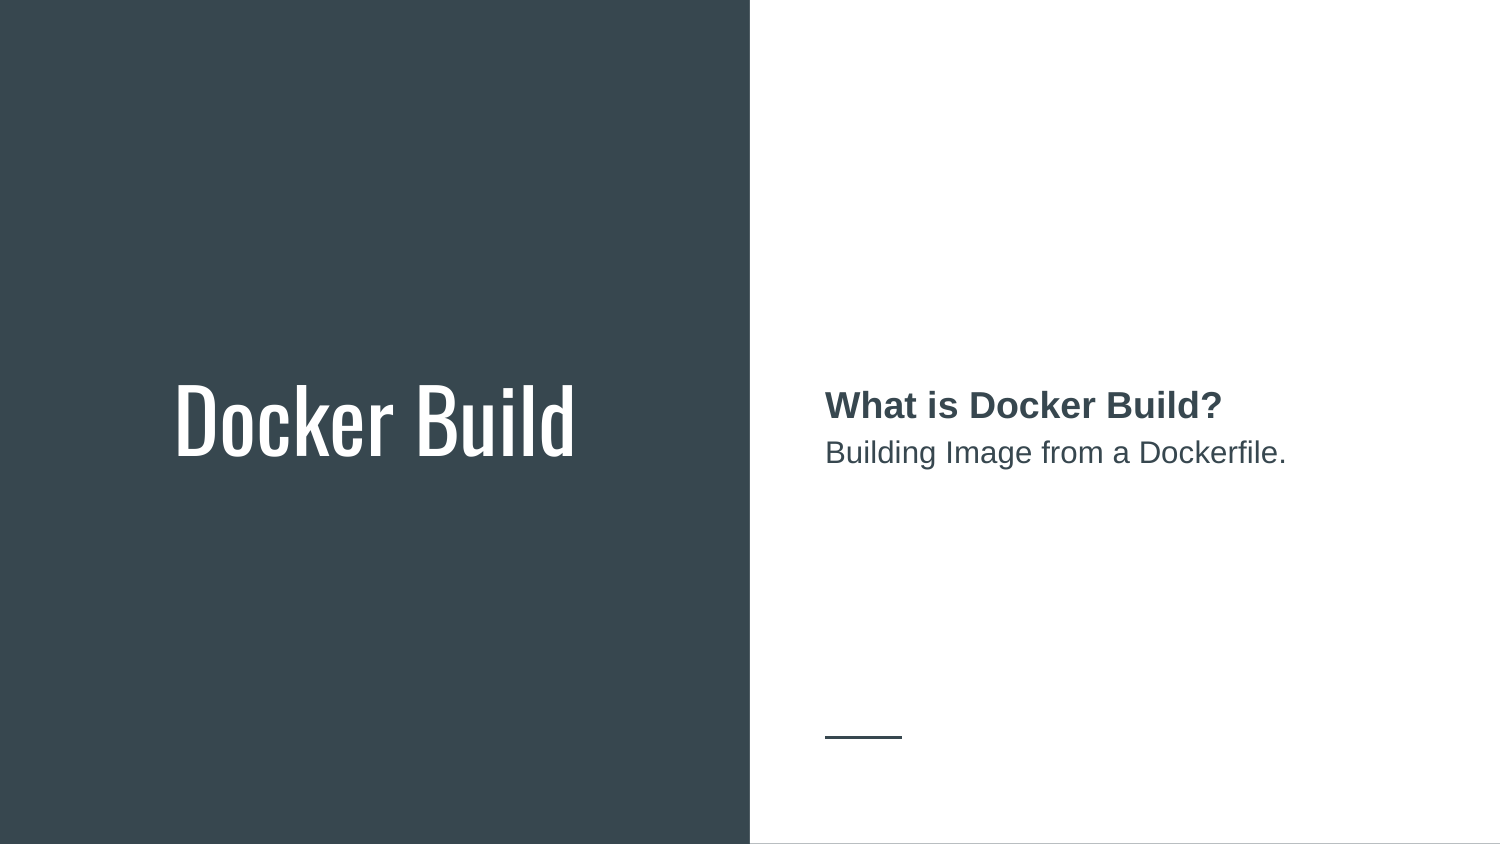

What is Docker Build?
Building Image from a Dockerfile.
# Docker Build